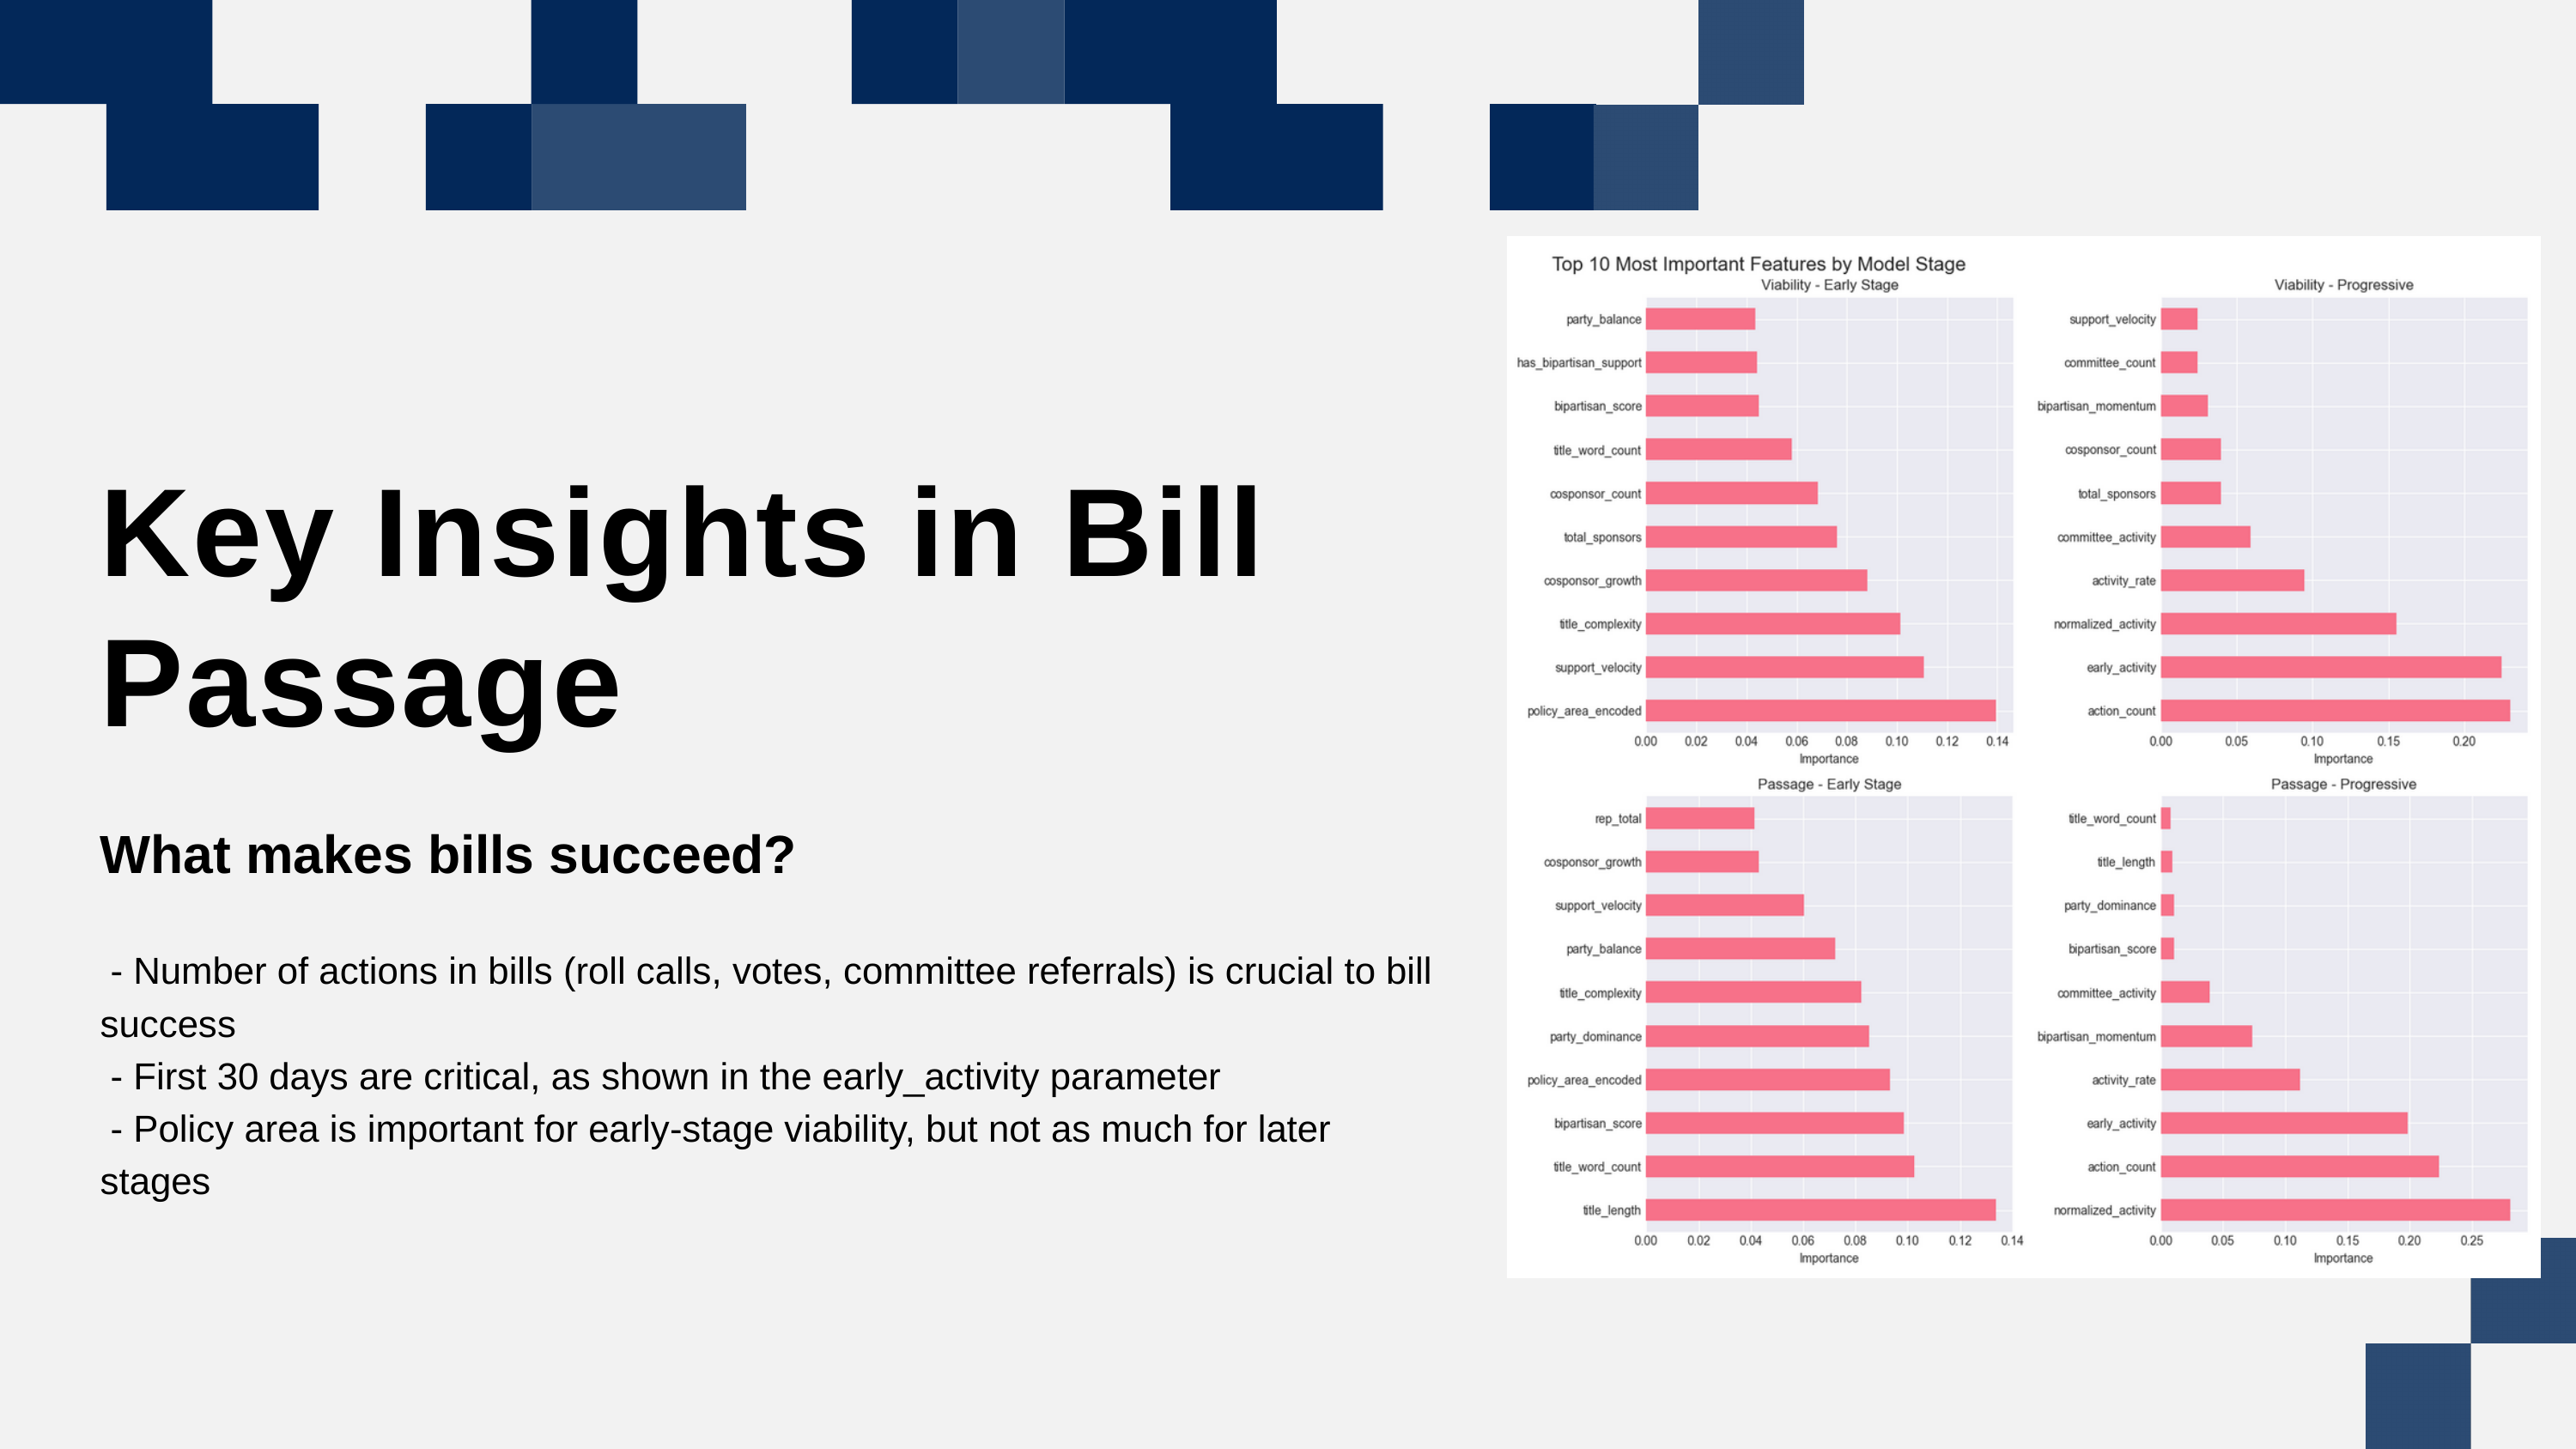

Key Insights in Bill Passage
What makes bills succeed?
 - Number of actions in bills (roll calls, votes, committee referrals) is crucial to bill success
 - First 30 days are critical, as shown in the early_activity parameter
 - Policy area is important for early-stage viability, but not as much for later stages